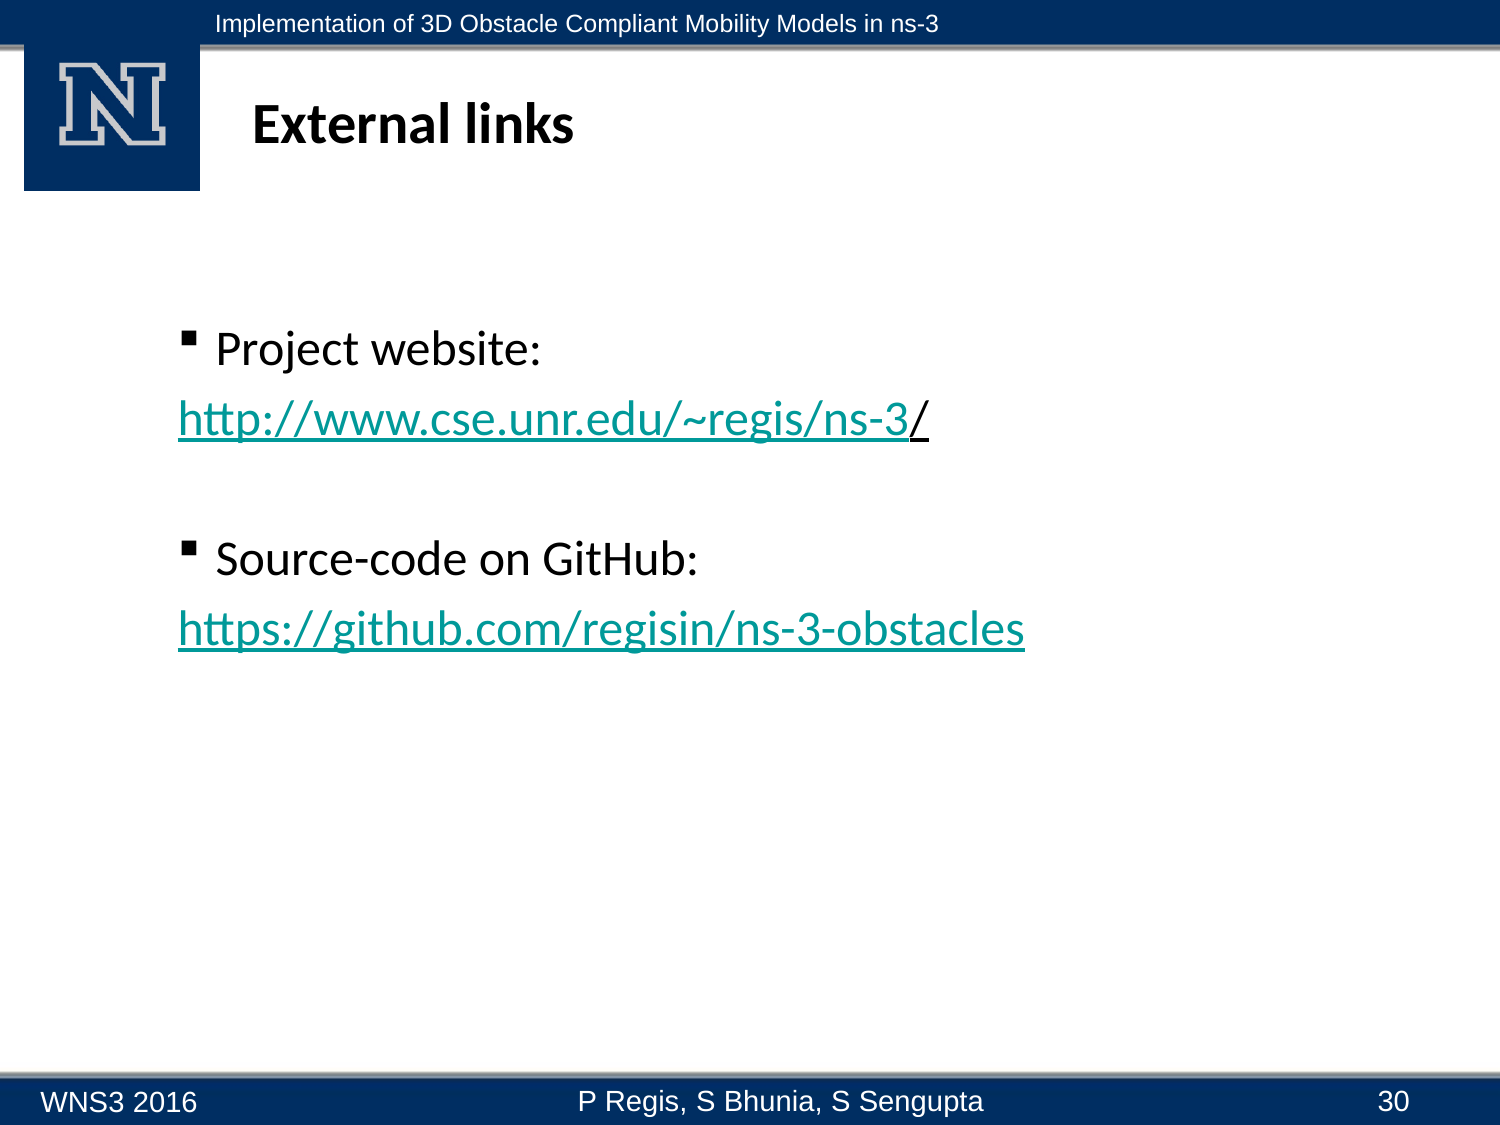

# External links

Project website:
http://www.cse.unr.edu/~regis/ns-3/

Source-code on GitHub:
https://github.com/regisin/ns-3-obstacles

30